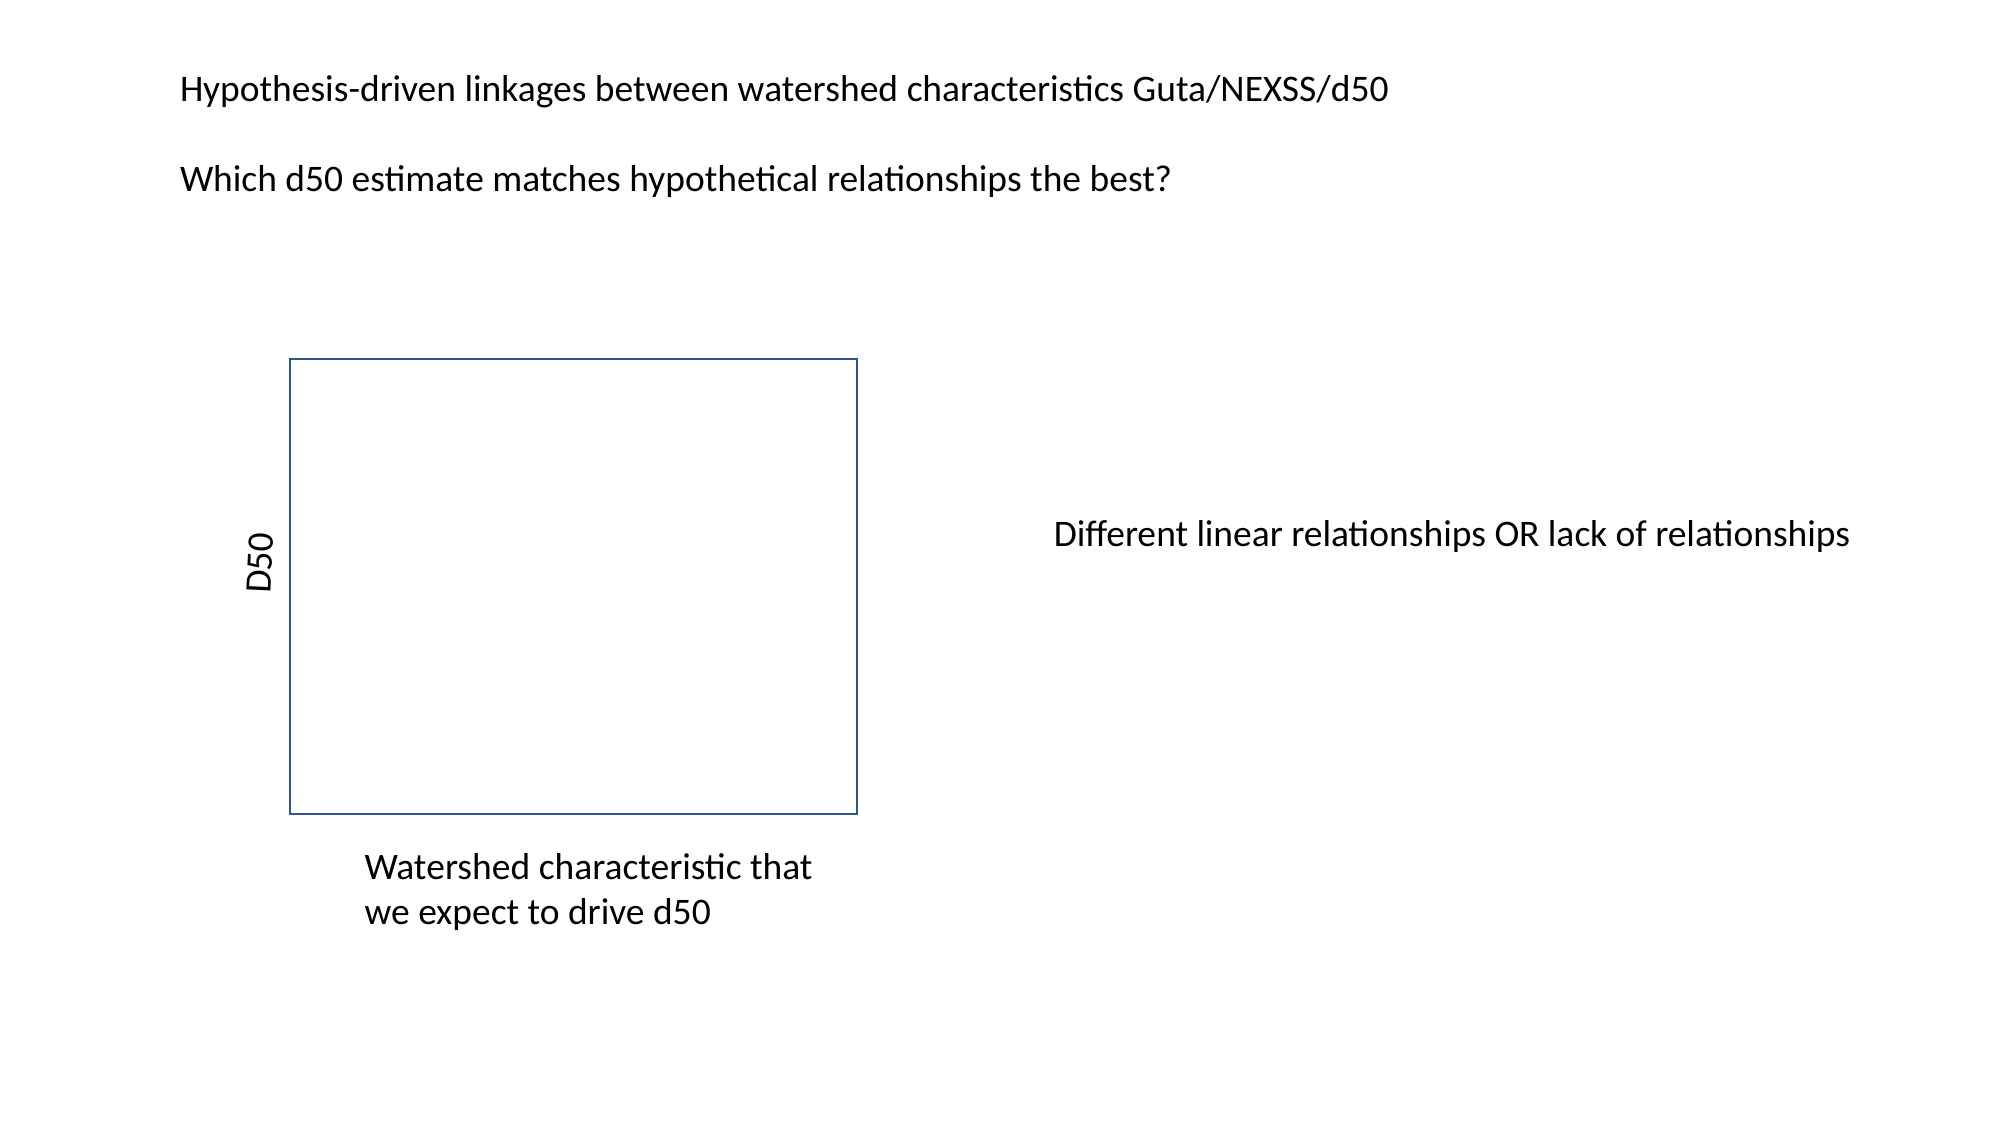

Hypothesis-driven linkages between watershed characteristics Guta/NEXSS/d50

Which d50 estimate matches hypothetical relationships the best?

Different linear relationships OR lack of relationships
D50
Watershed characteristic that we expect to drive d50